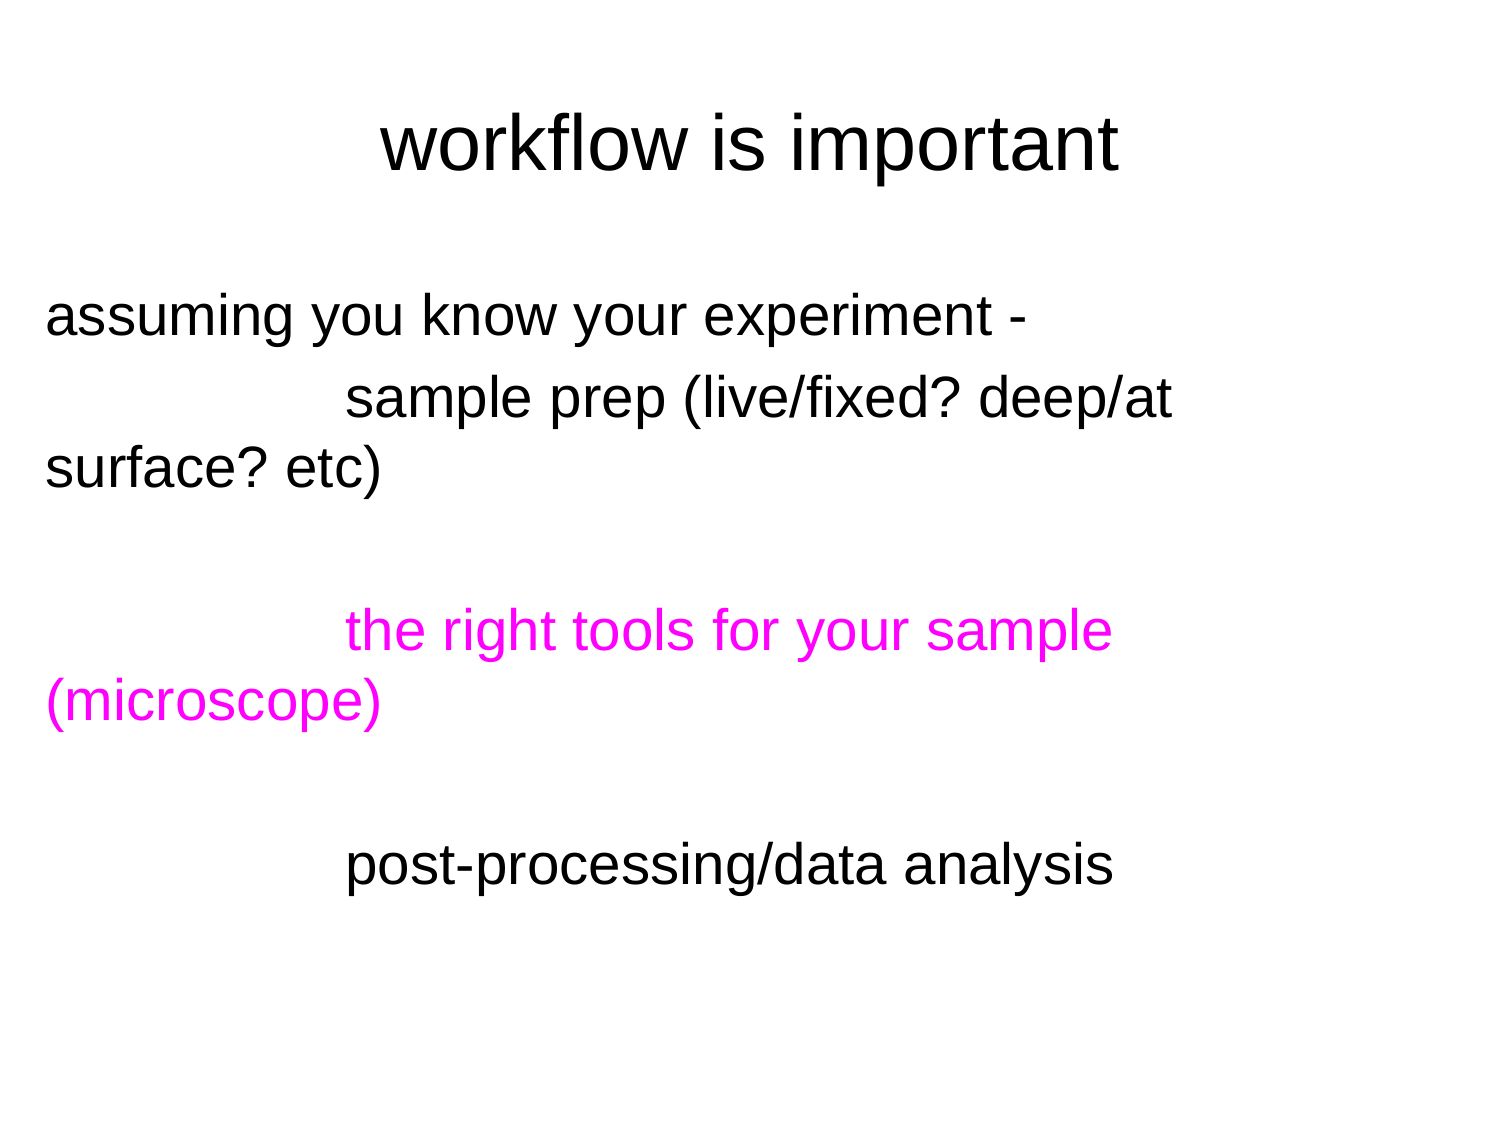

# workflow is important
assuming you know your experiment -
		sample prep (live/fixed? deep/at surface? etc)

		the right tools for your sample (microscope)

		post-processing/data analysis